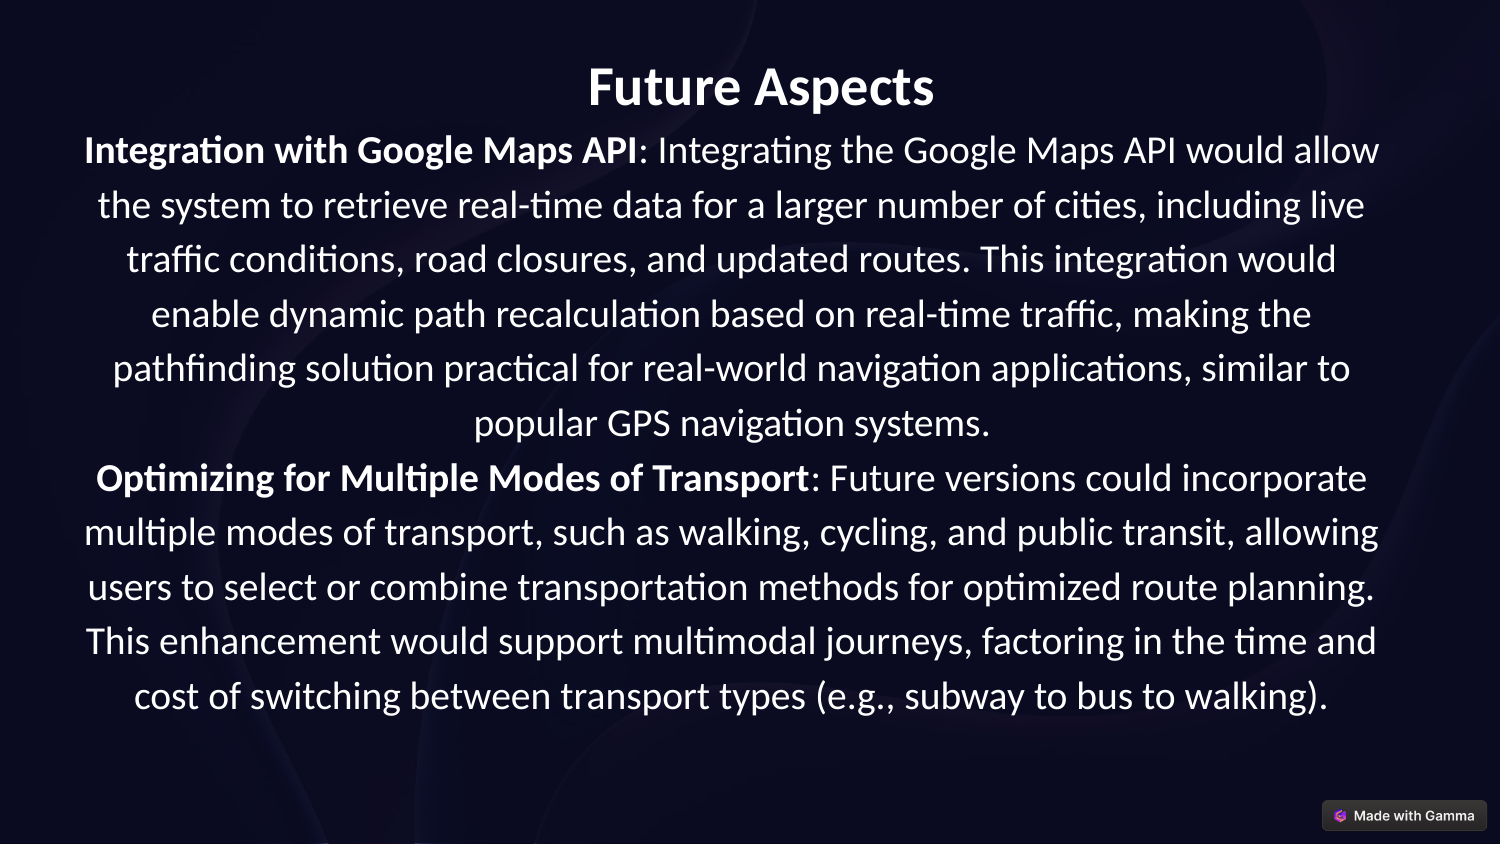

Future Aspects
Integration with Google Maps API: Integrating the Google Maps API would allow the system to retrieve real-time data for a larger number of cities, including live traffic conditions, road closures, and updated routes. This integration would enable dynamic path recalculation based on real-time traffic, making the pathfinding solution practical for real-world navigation applications, similar to popular GPS navigation systems.
Optimizing for Multiple Modes of Transport: Future versions could incorporate multiple modes of transport, such as walking, cycling, and public transit, allowing users to select or combine transportation methods for optimized route planning. This enhancement would support multimodal journeys, factoring in the time and cost of switching between transport types (e.g., subway to bus to walking).